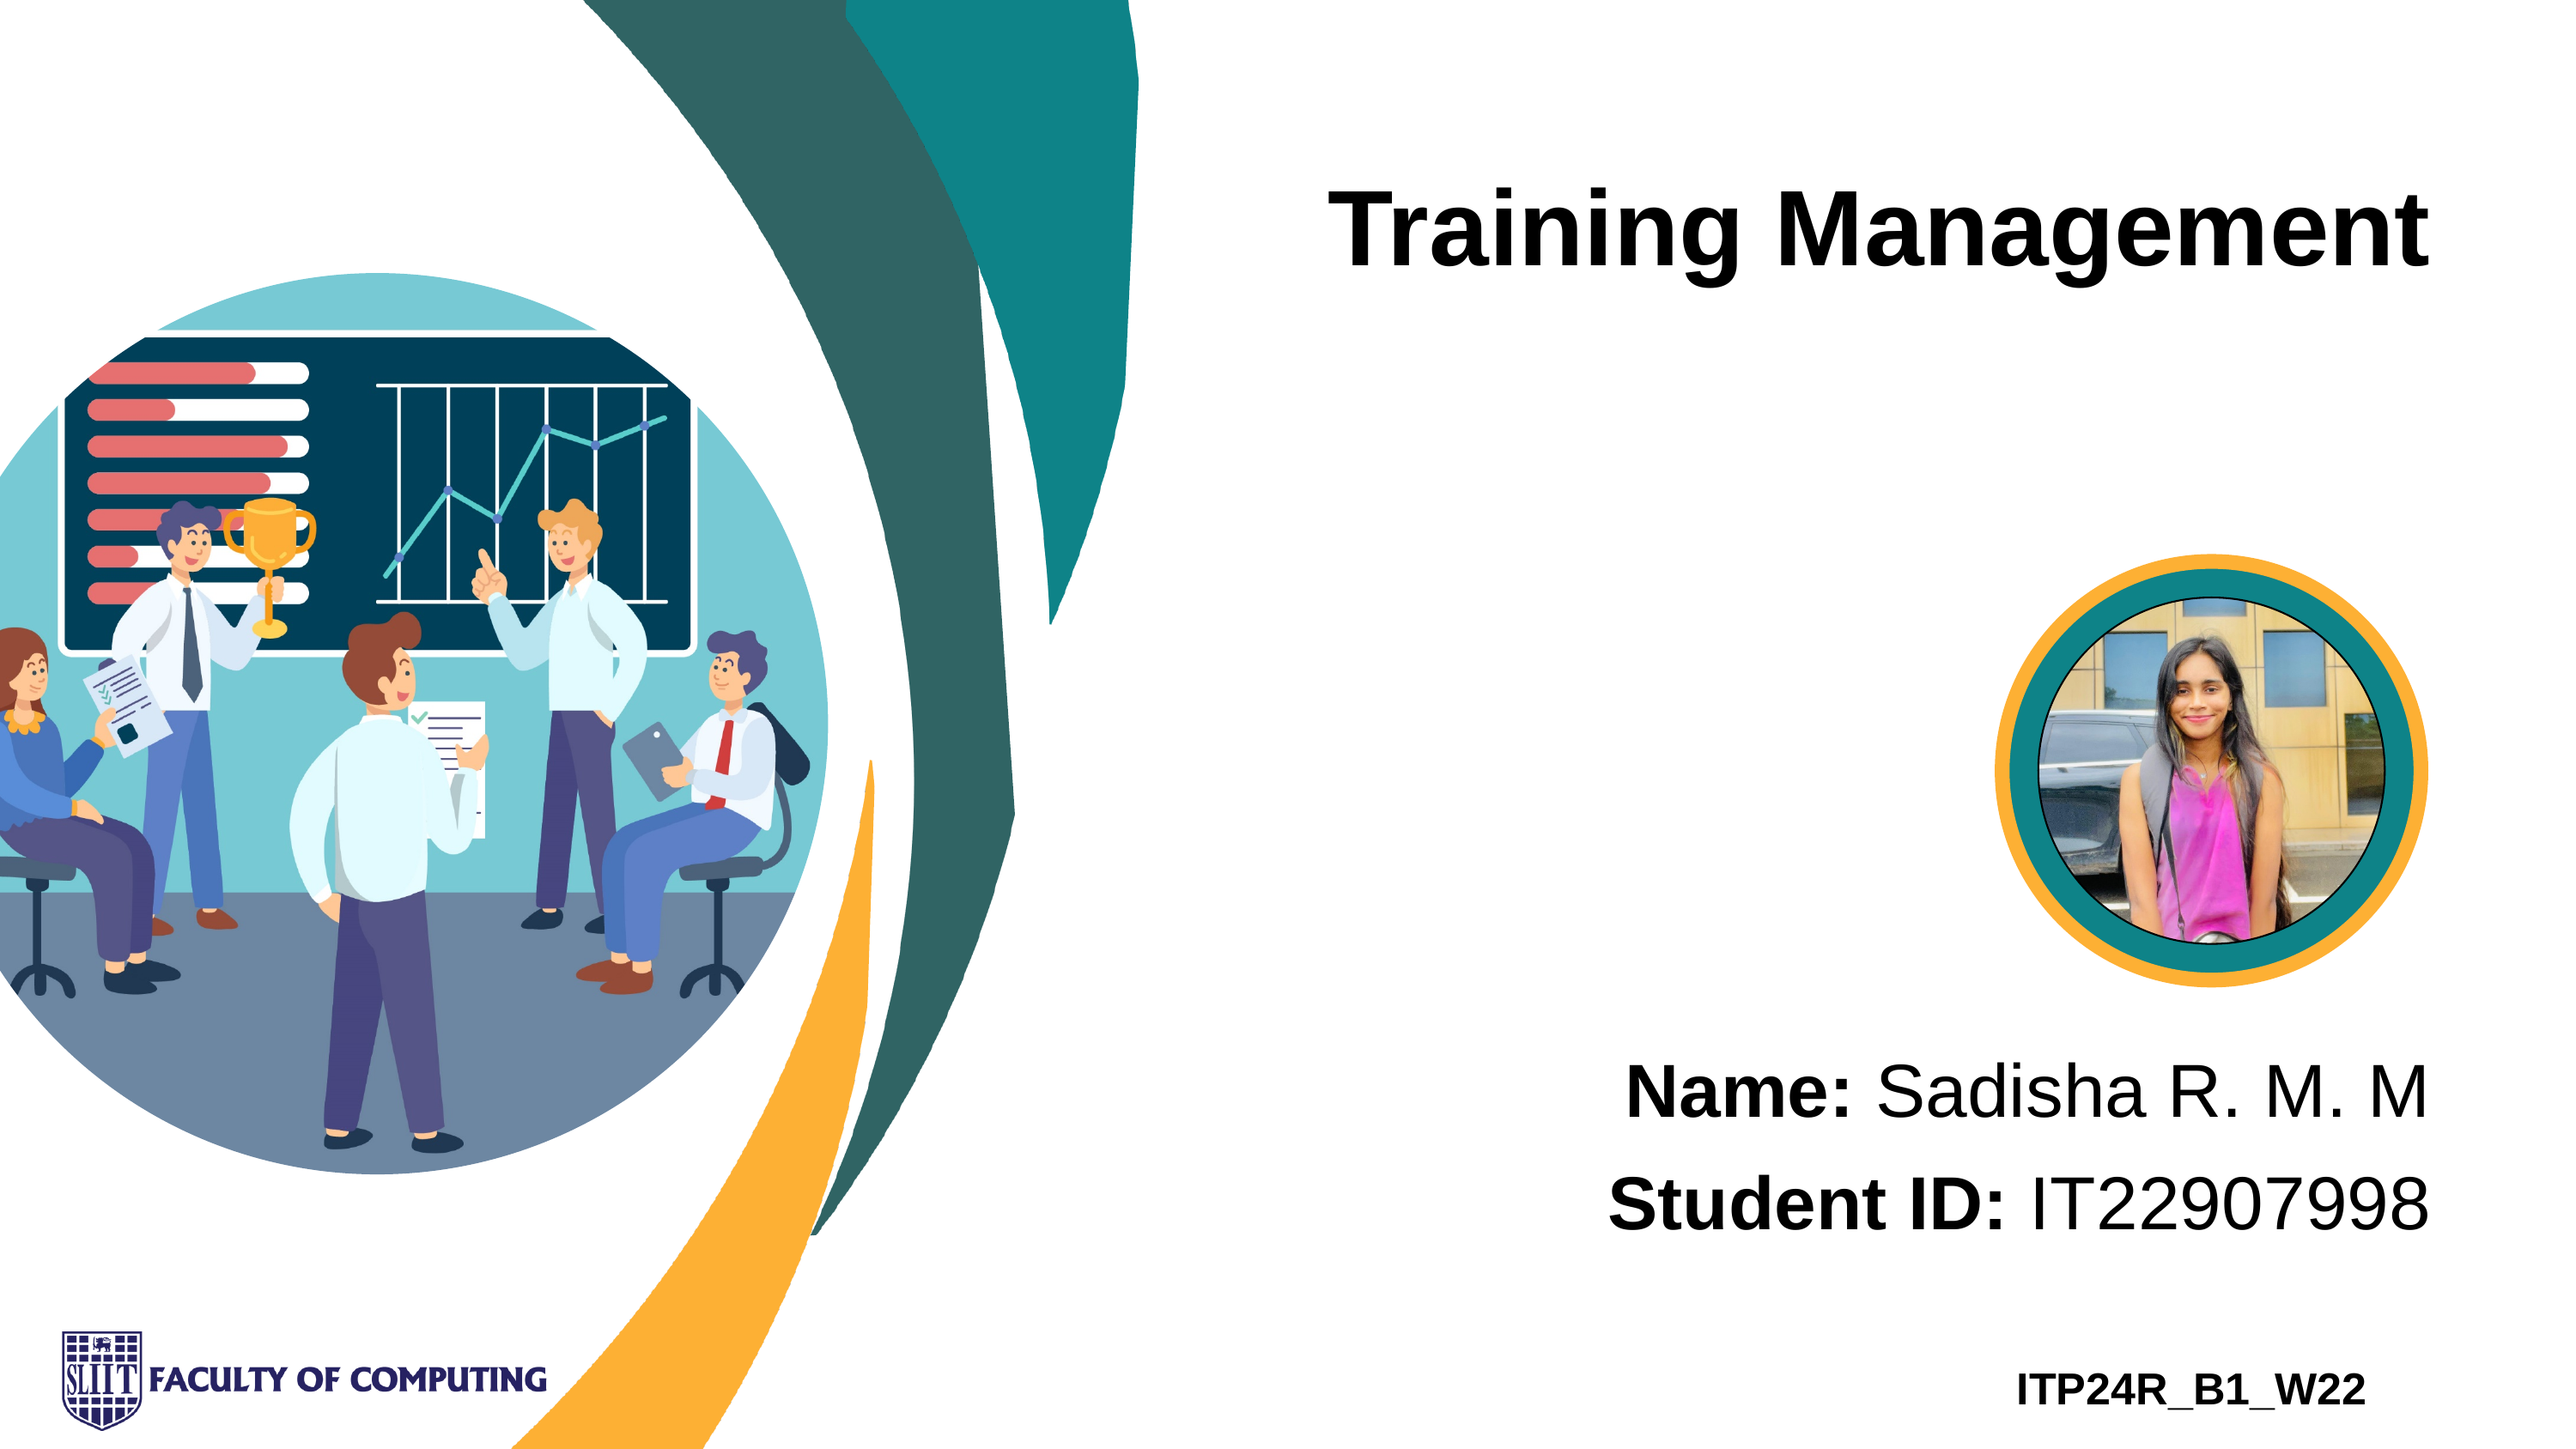

Training Management

Name: Sadisha R. M. M
Student ID: IT22907998

ITP24R_B1_W22